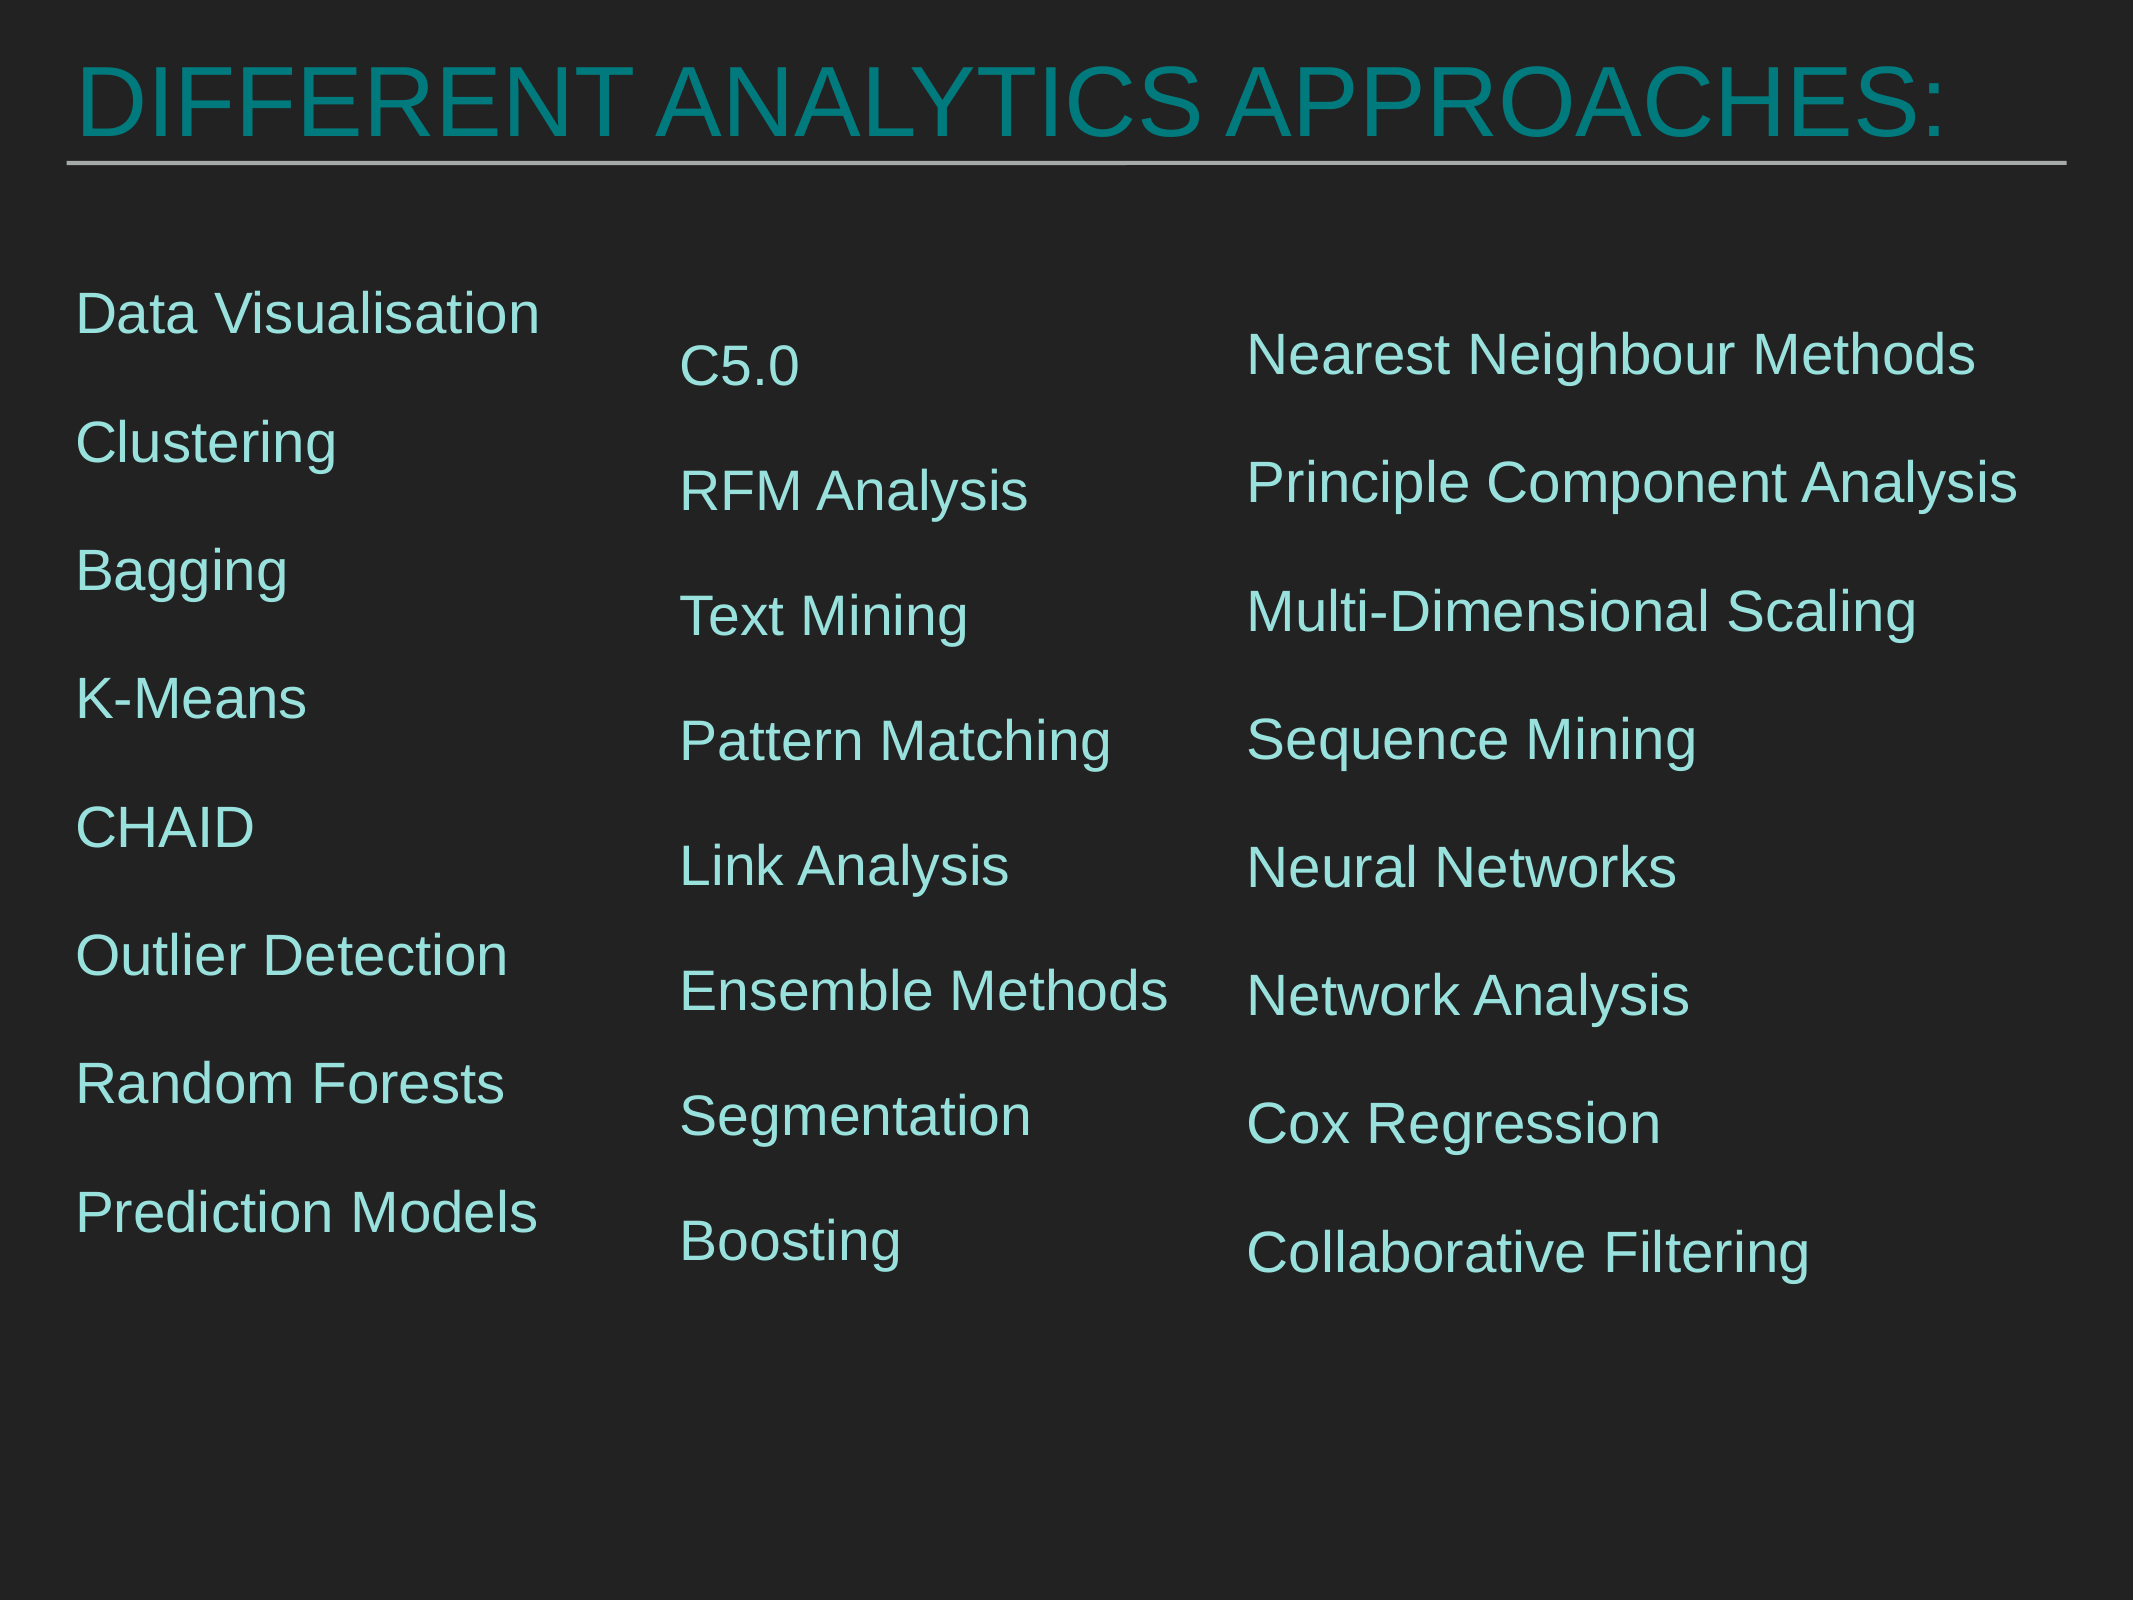

# Different analytics approaches:
Nearest Neighbour Methods
Principle Component Analysis
Multi-Dimensional Scaling
Sequence Mining
Neural Networks
Network Analysis
Cox Regression
Collaborative Filtering
C5.0
RFM Analysis
Text Mining
Pattern Matching
Link Analysis
Ensemble Methods
Segmentation
Boosting
Data Visualisation
Clustering
Bagging
K-Means
CHAID
Outlier Detection
Random Forests
Prediction Models